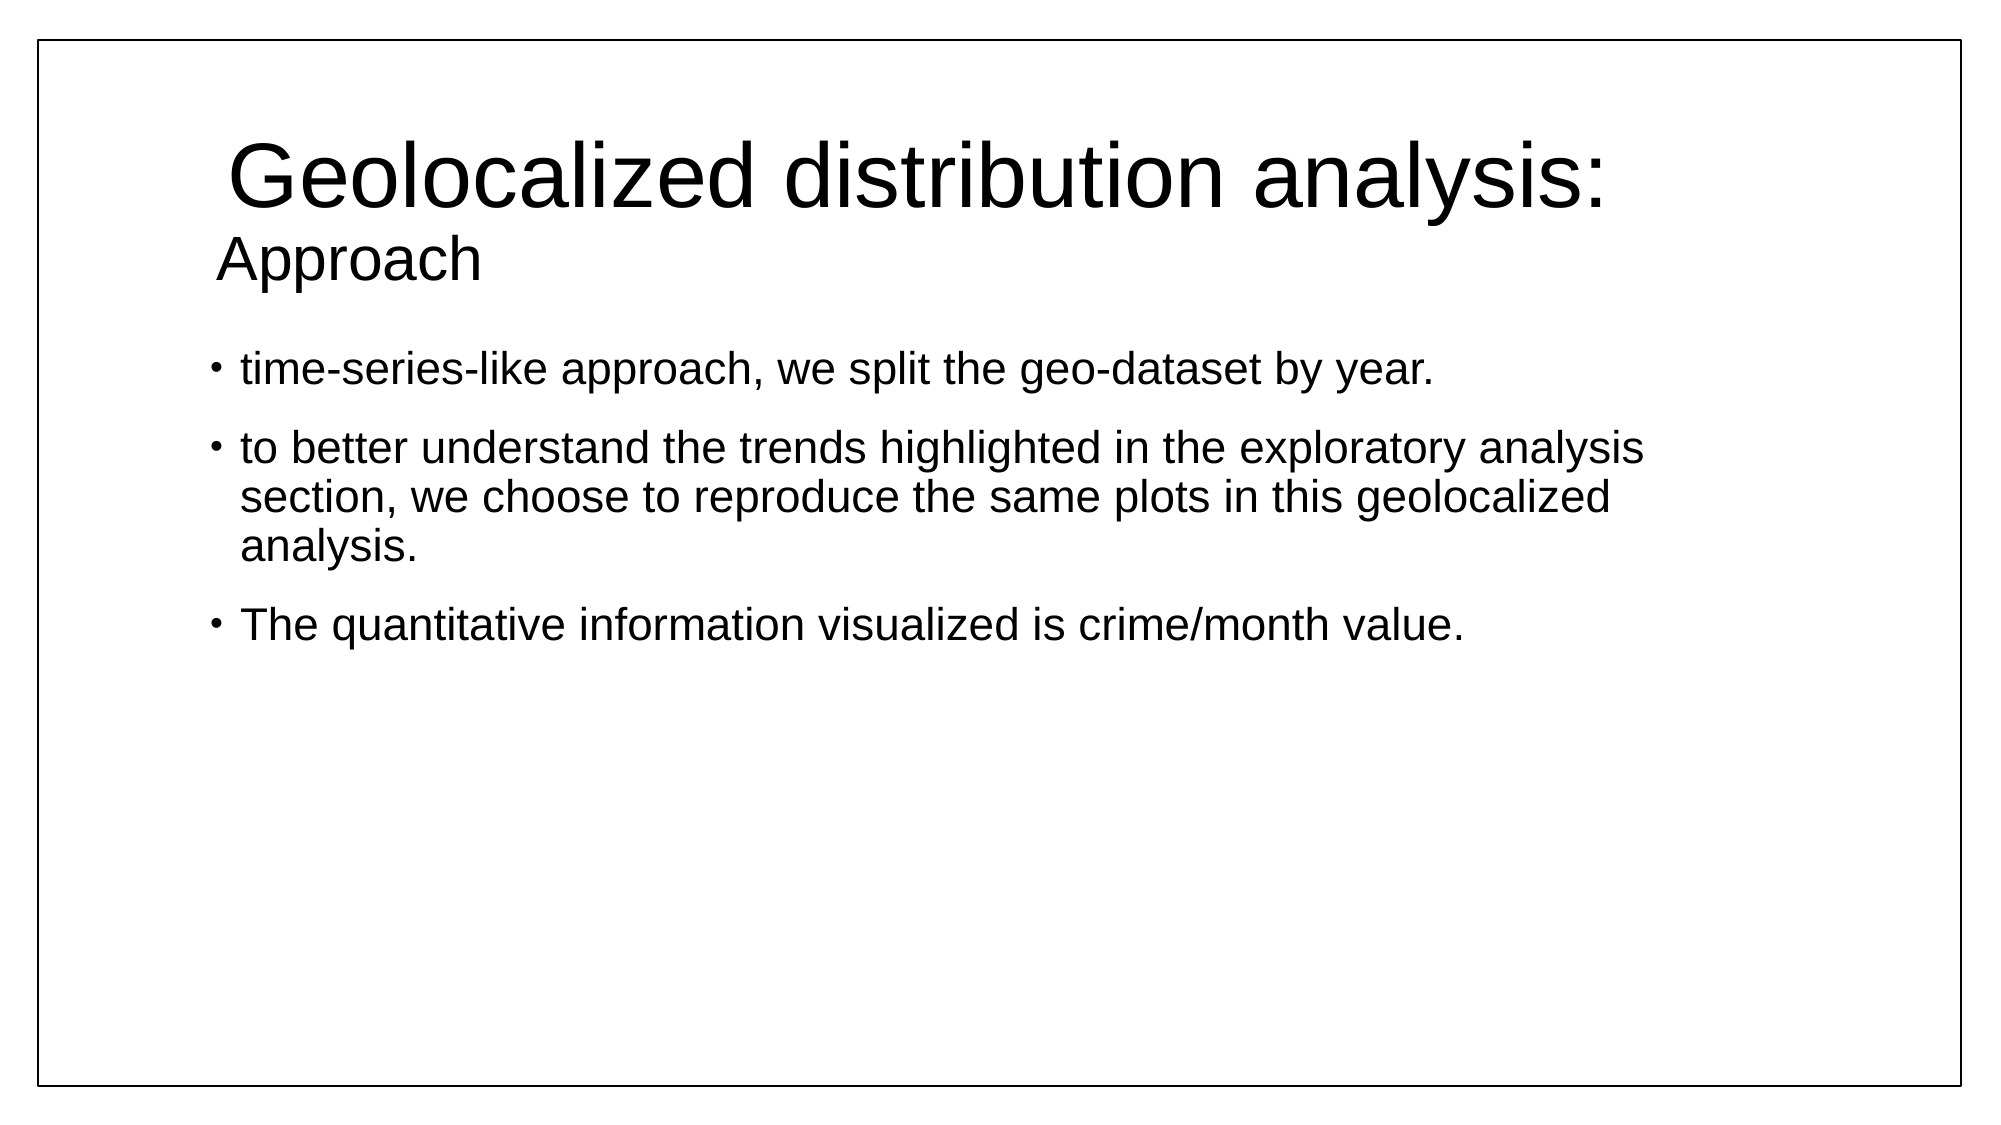

# Geolocalized distribution analysis: Approach
time-series-like approach, we split the geo-dataset by year.
to better understand the trends highlighted in the exploratory analysis section, we choose to reproduce the same plots in this geolocalized analysis.
The quantitative information visualized is crime/month value.